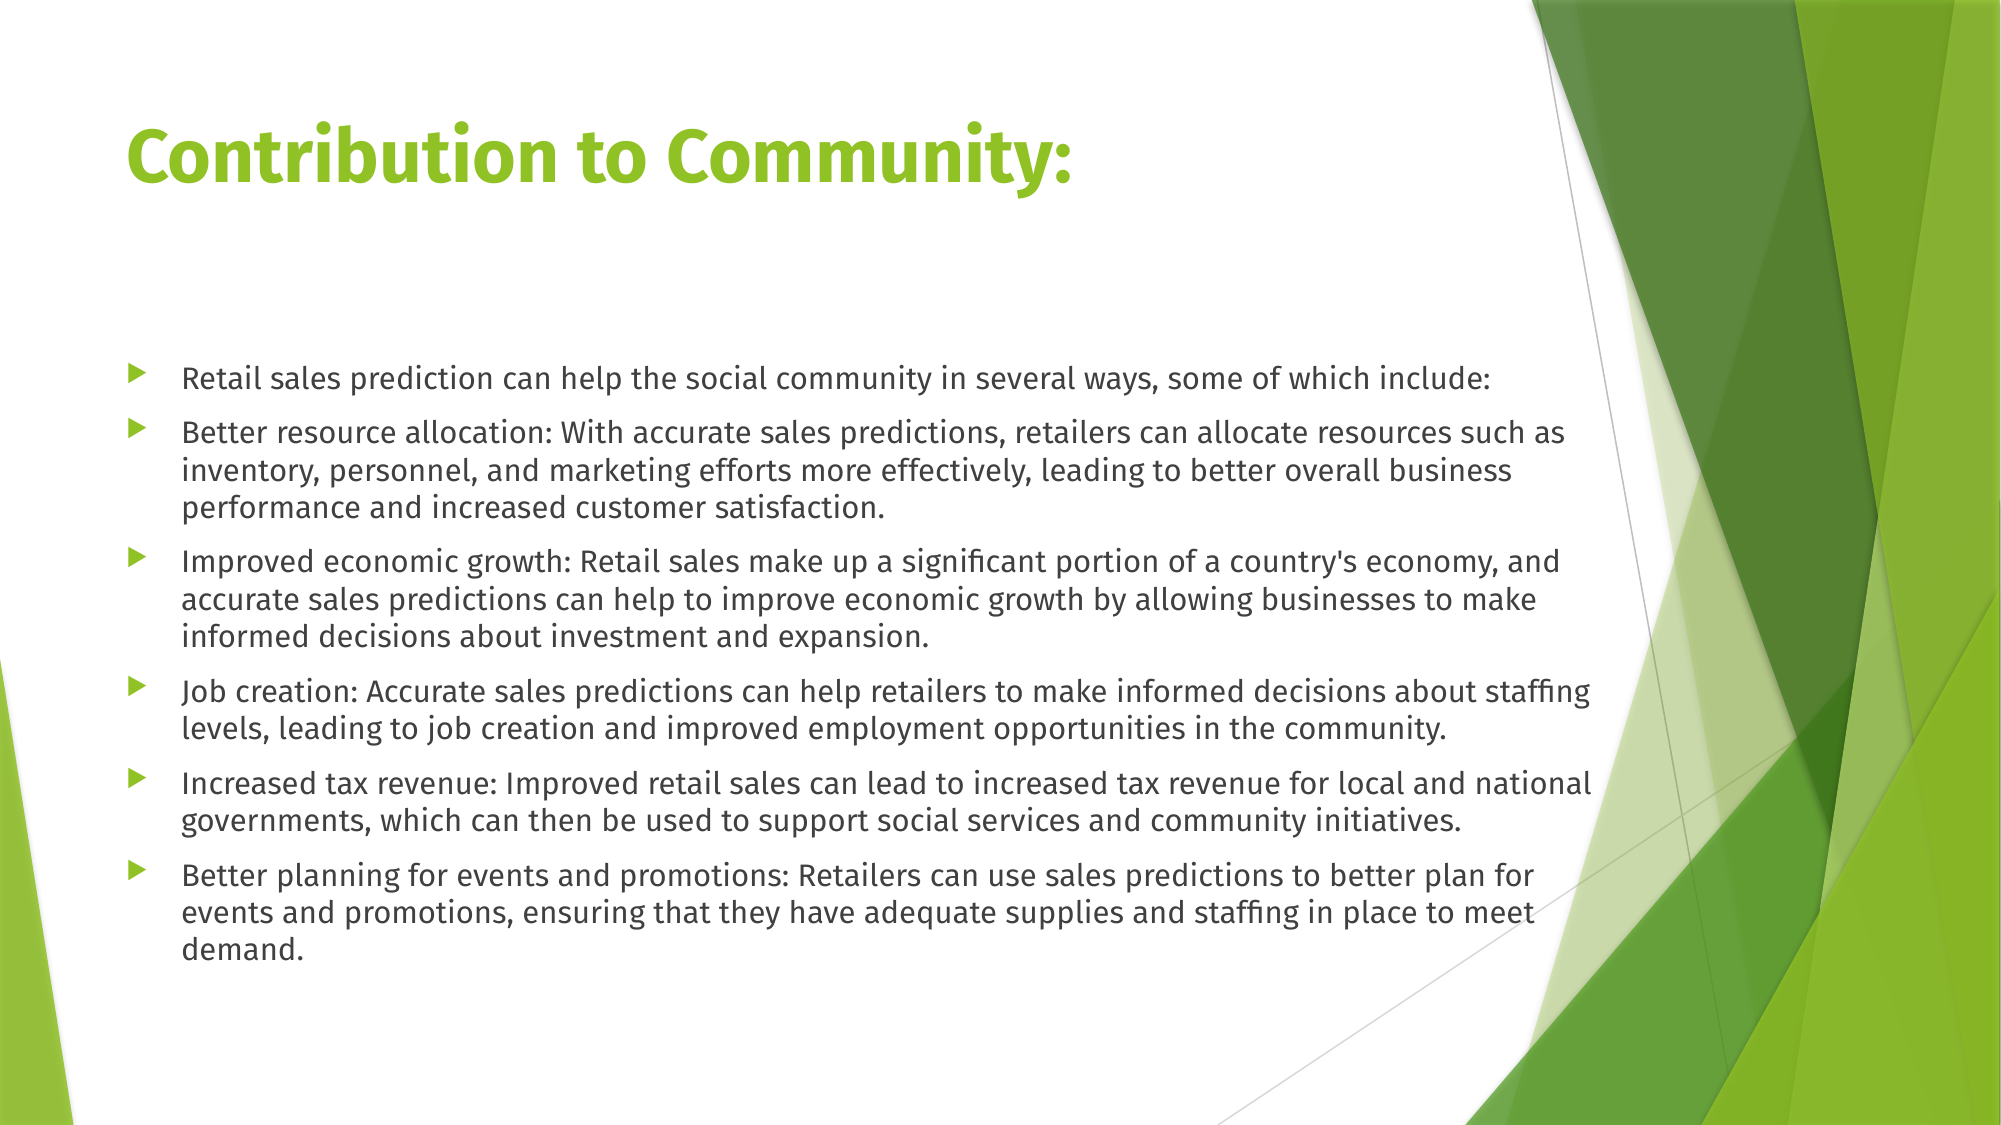

# Contribution to Community:

Retail sales prediction can help the social community in several ways, some of which include:
Better resource allocation: With accurate sales predictions, retailers can allocate resources such as inventory, personnel, and marketing efforts more effectively, leading to better overall business performance and increased customer satisfaction.
Improved economic growth: Retail sales make up a significant portion of a country's economy, and accurate sales predictions can help to improve economic growth by allowing businesses to make informed decisions about investment and expansion.
Job creation: Accurate sales predictions can help retailers to make informed decisions about staffing levels, leading to job creation and improved employment opportunities in the community.
Increased tax revenue: Improved retail sales can lead to increased tax revenue for local and national governments, which can then be used to support social services and community initiatives.
Better planning for events and promotions: Retailers can use sales predictions to better plan for events and promotions, ensuring that they have adequate supplies and staffing in place to meet demand.